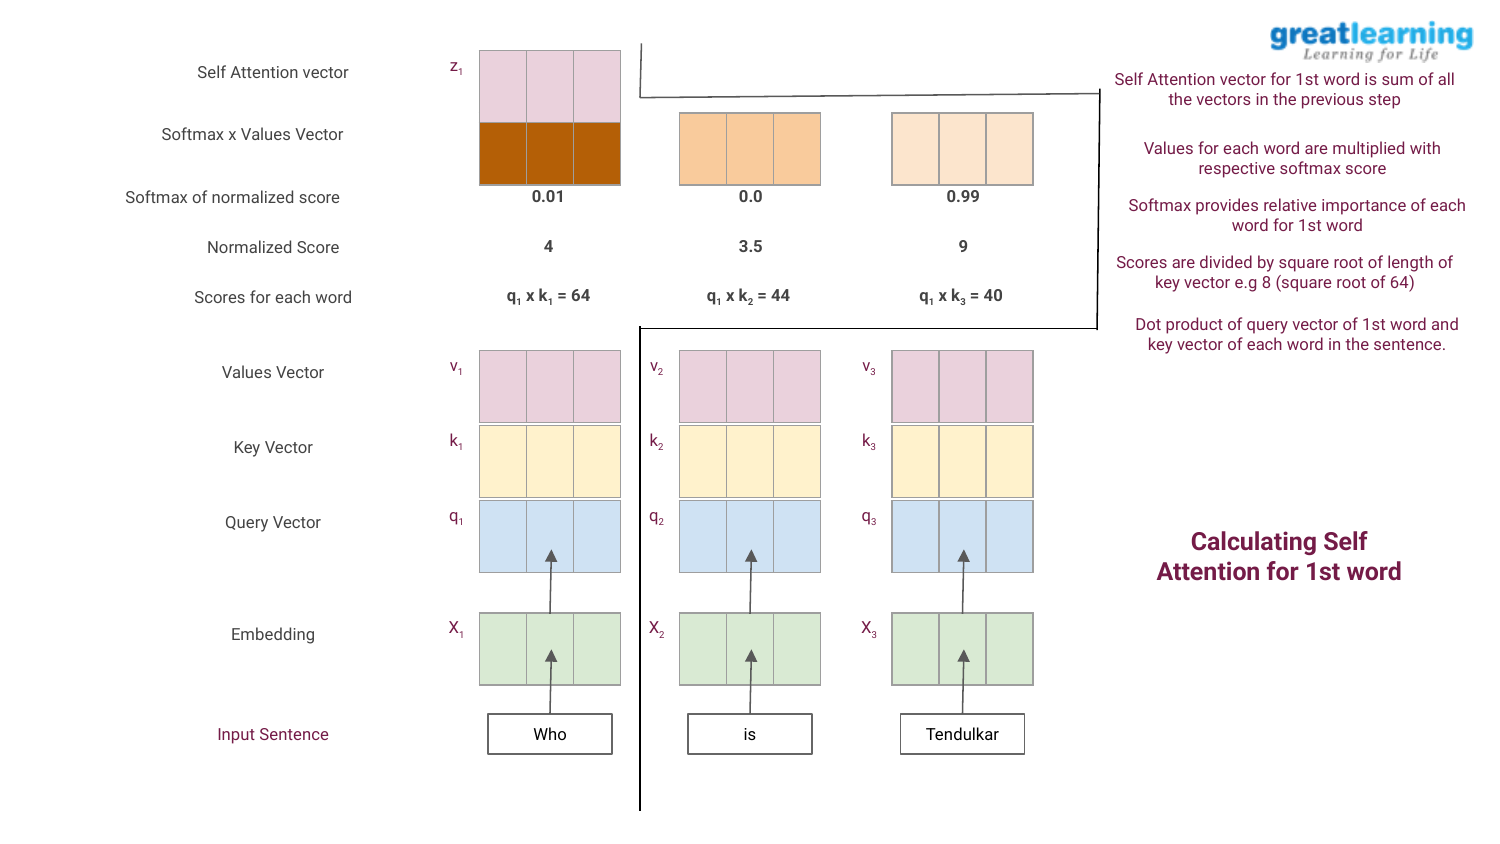

z1
|  |  |  |
| --- | --- | --- |
Self Attention vector
Self Attention vector for 1st word is sum of all the vectors in the previous step
|  |  |  |
| --- | --- | --- |
|  |  |  |
| --- | --- | --- |
|  |  |  |
| --- | --- | --- |
Softmax x Values Vector
Values for each word are multiplied with respective softmax score
0.01
0.0
0.99
Softmax of normalized score
Softmax provides relative importance of each word for 1st word
4
3.5
9
Normalized Score
Scores are divided by square root of length of key vector e.g 8 (square root of 64)
q1 x k1 = 64
q1 x k2 = 44
q1 x k3 = 40
Scores for each word
Dot product of query vector of 1st word and key vector of each word in the sentence.
v1
v2
v3
|  |  |  |
| --- | --- | --- |
|  |  |  |
| --- | --- | --- |
|  |  |  |
| --- | --- | --- |
Values Vector
k1
k2
k3
|  |  |  |
| --- | --- | --- |
|  |  |  |
| --- | --- | --- |
|  |  |  |
| --- | --- | --- |
Key Vector
Calculating Self Attention for 1st word
q1
q2
q3
|  |  |  |
| --- | --- | --- |
|  |  |  |
| --- | --- | --- |
|  |  |  |
| --- | --- | --- |
Query Vector
X1
X2
X3
|  |  |  |
| --- | --- | --- |
|  |  |  |
| --- | --- | --- |
|  |  |  |
| --- | --- | --- |
Embedding
Input Sentence
Who
is
Tendulkar